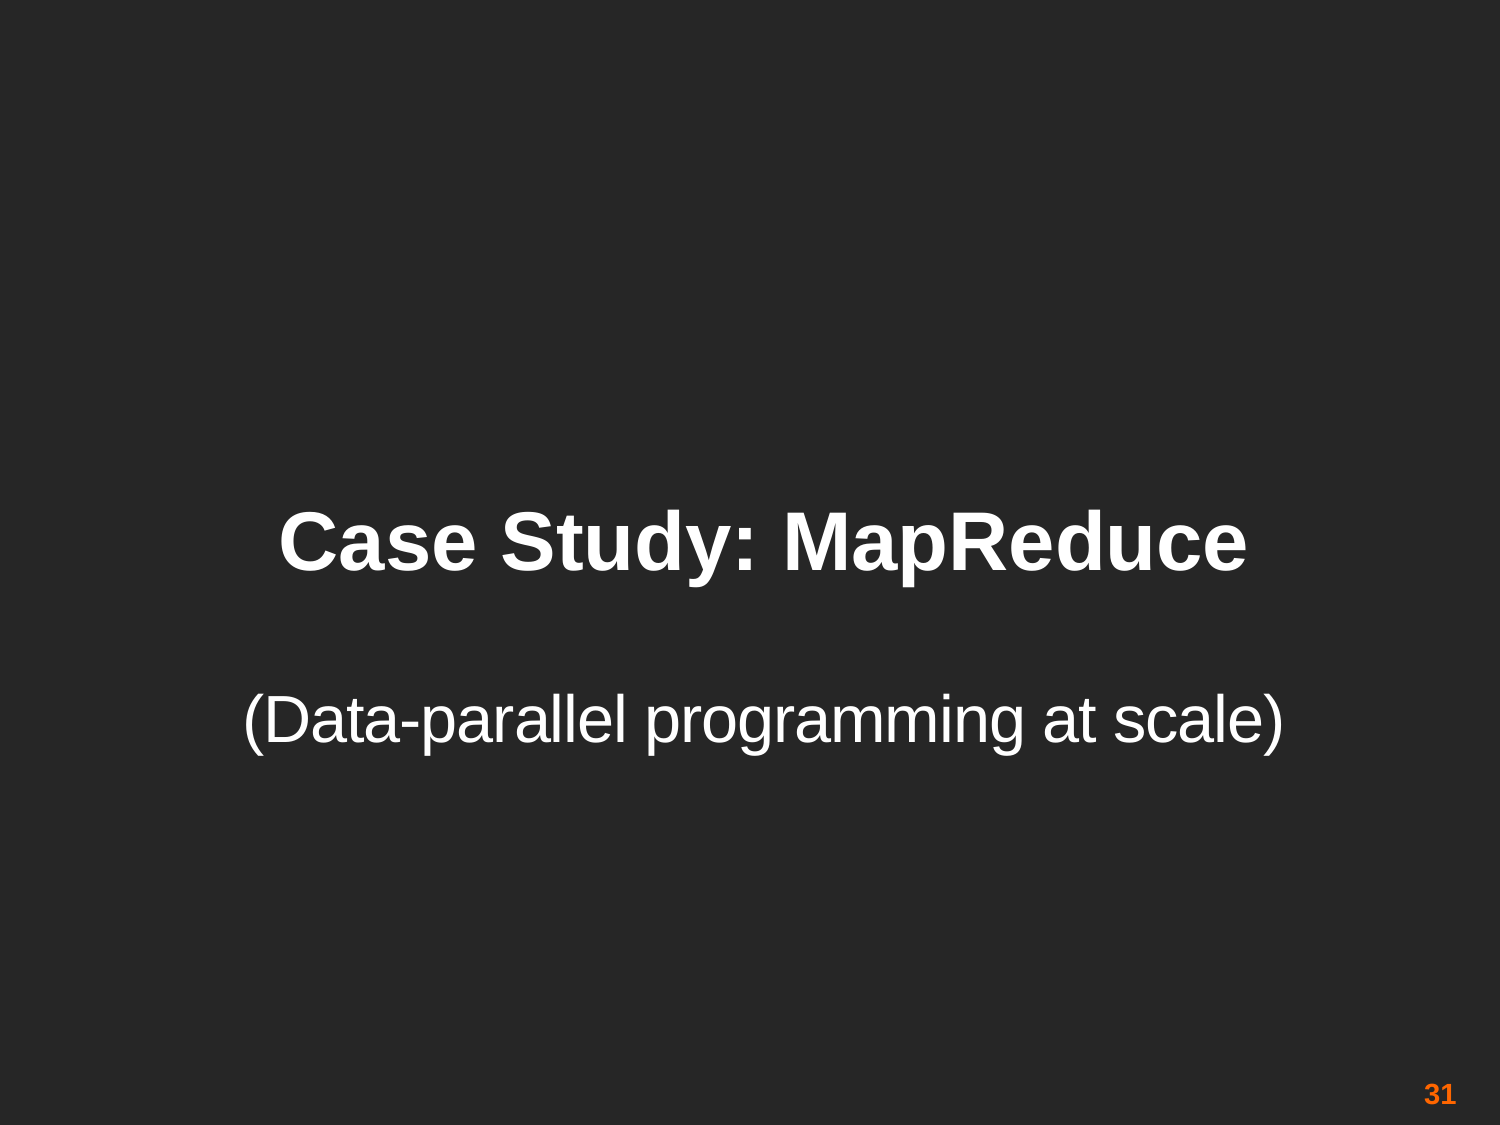

# Case Study: MapReduce
(Data-parallel programming at scale)
31